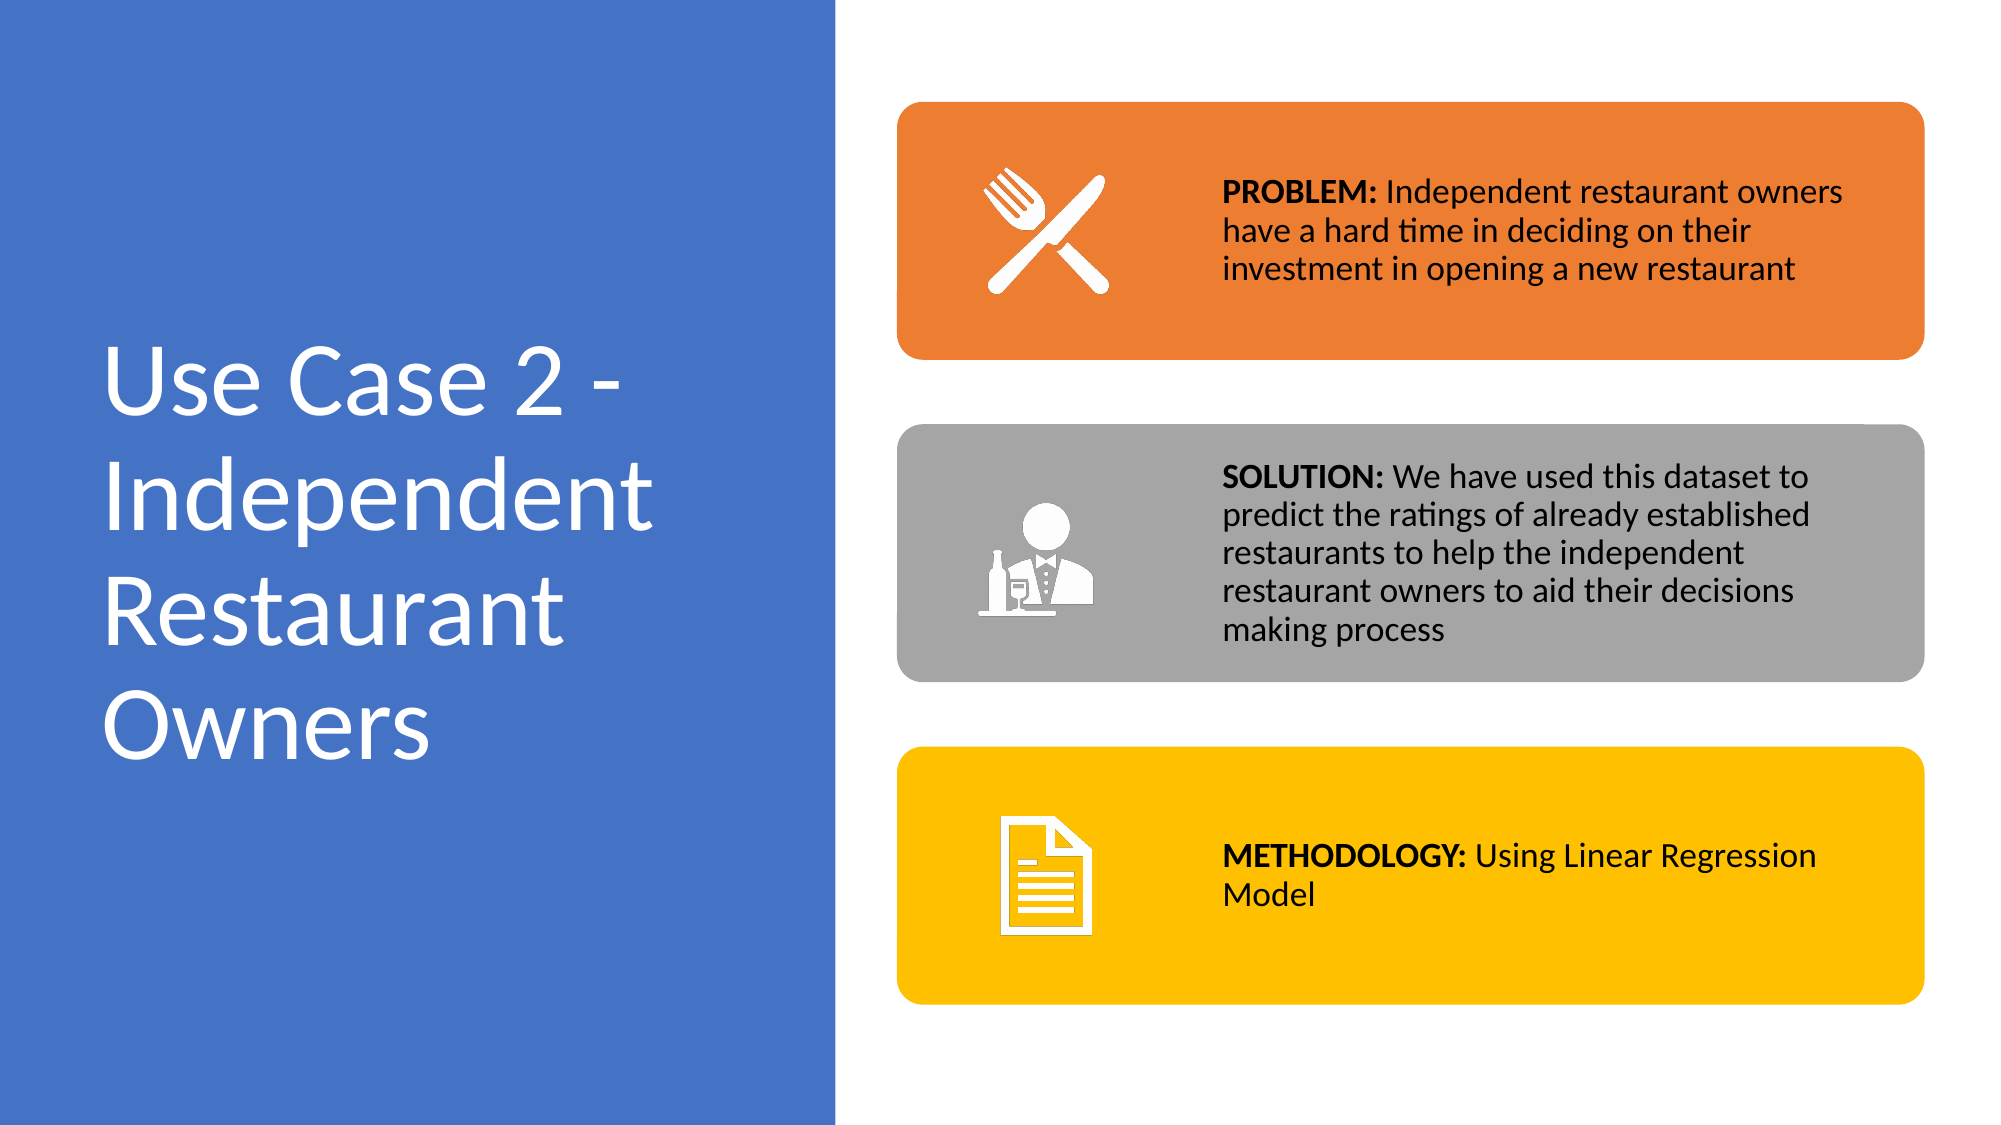

# Use Case 2 - Independent Restaurant Owners
PROBLEM: Independent restaurant owners have a hard time in deciding on their investment in opening a new restaurant
SOLUTION: We have used this dataset to predict the ratings of already established restaurants to help the independent restaurant owners to aid their decisions making process
METHODOLOGY: Using Linear Regression Model